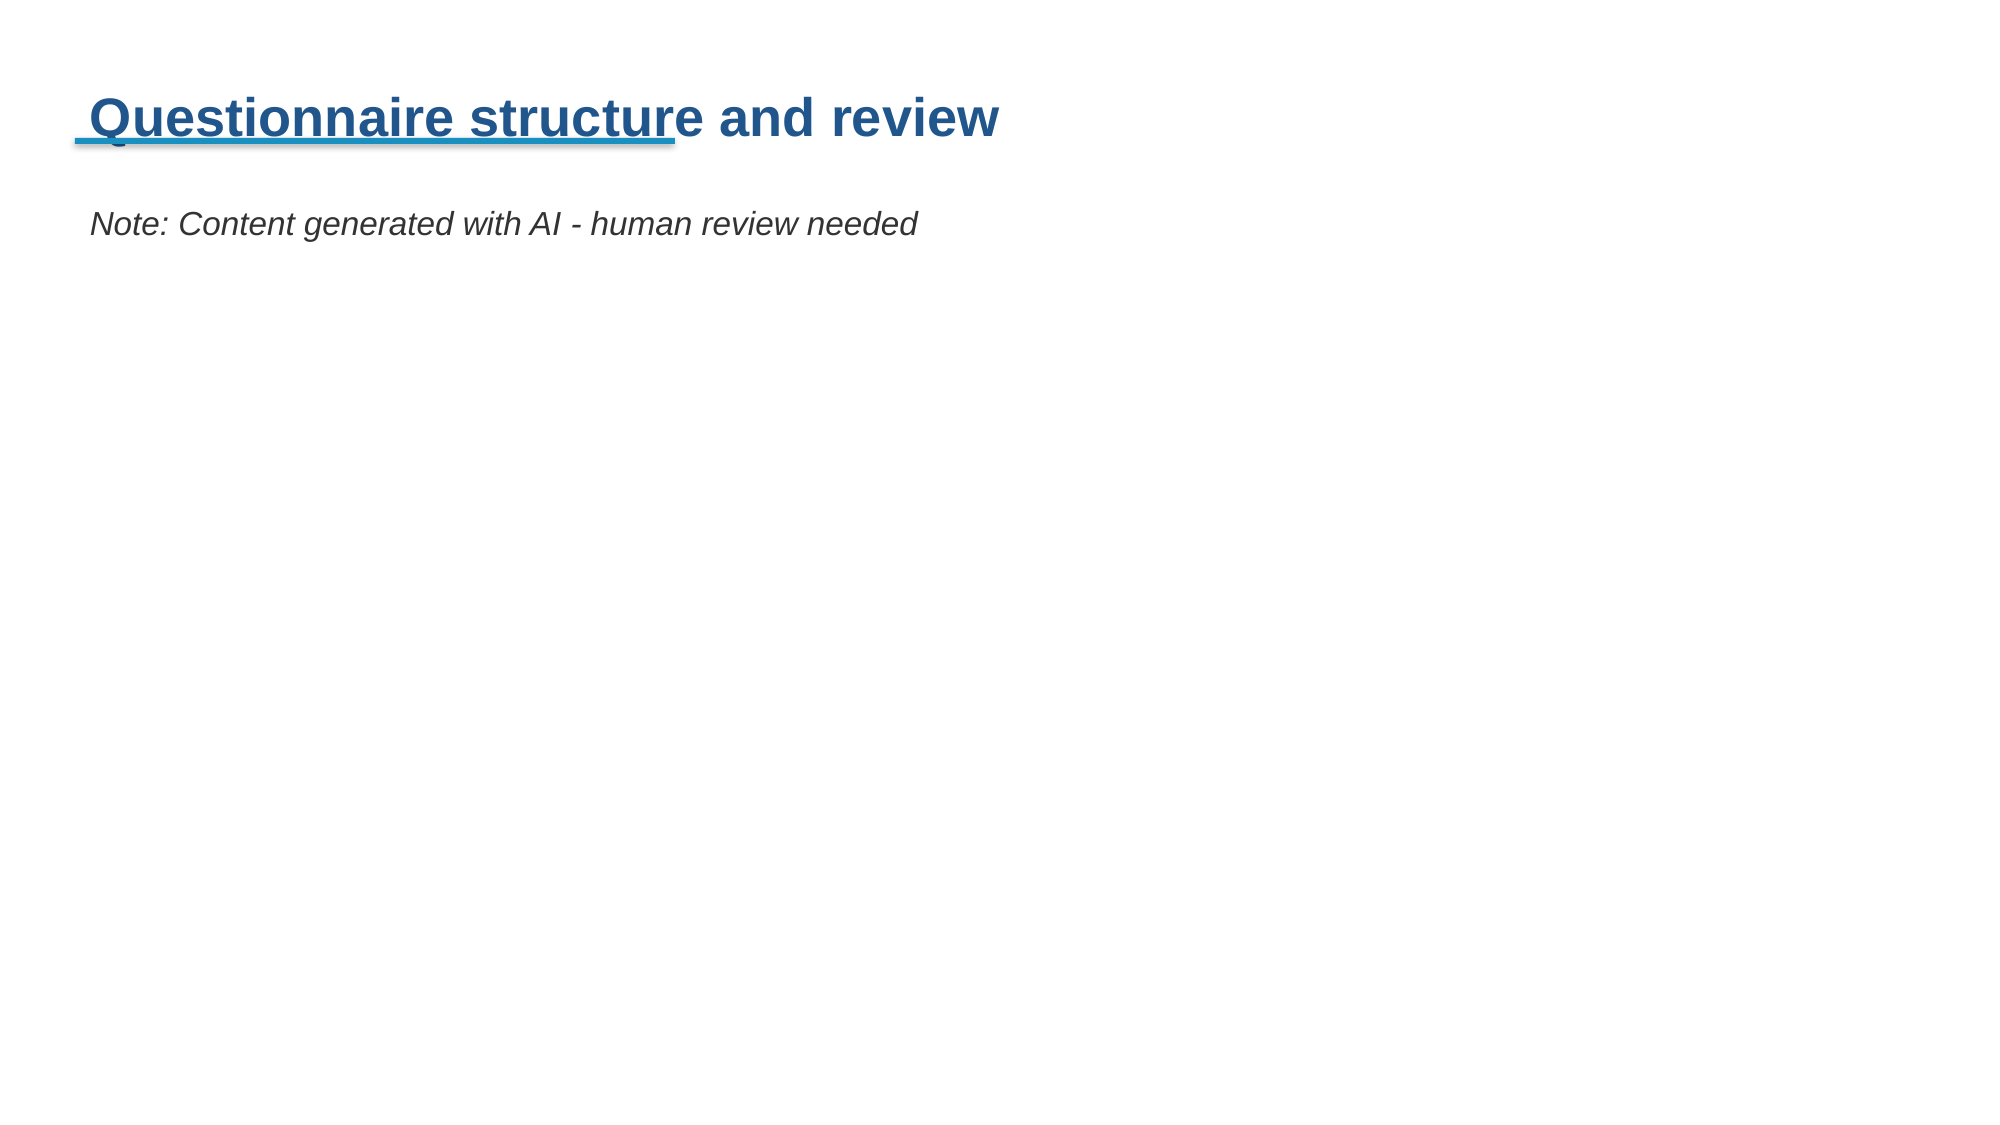

Questionnaire structure and review

Note: Content generated with AI - human review needed